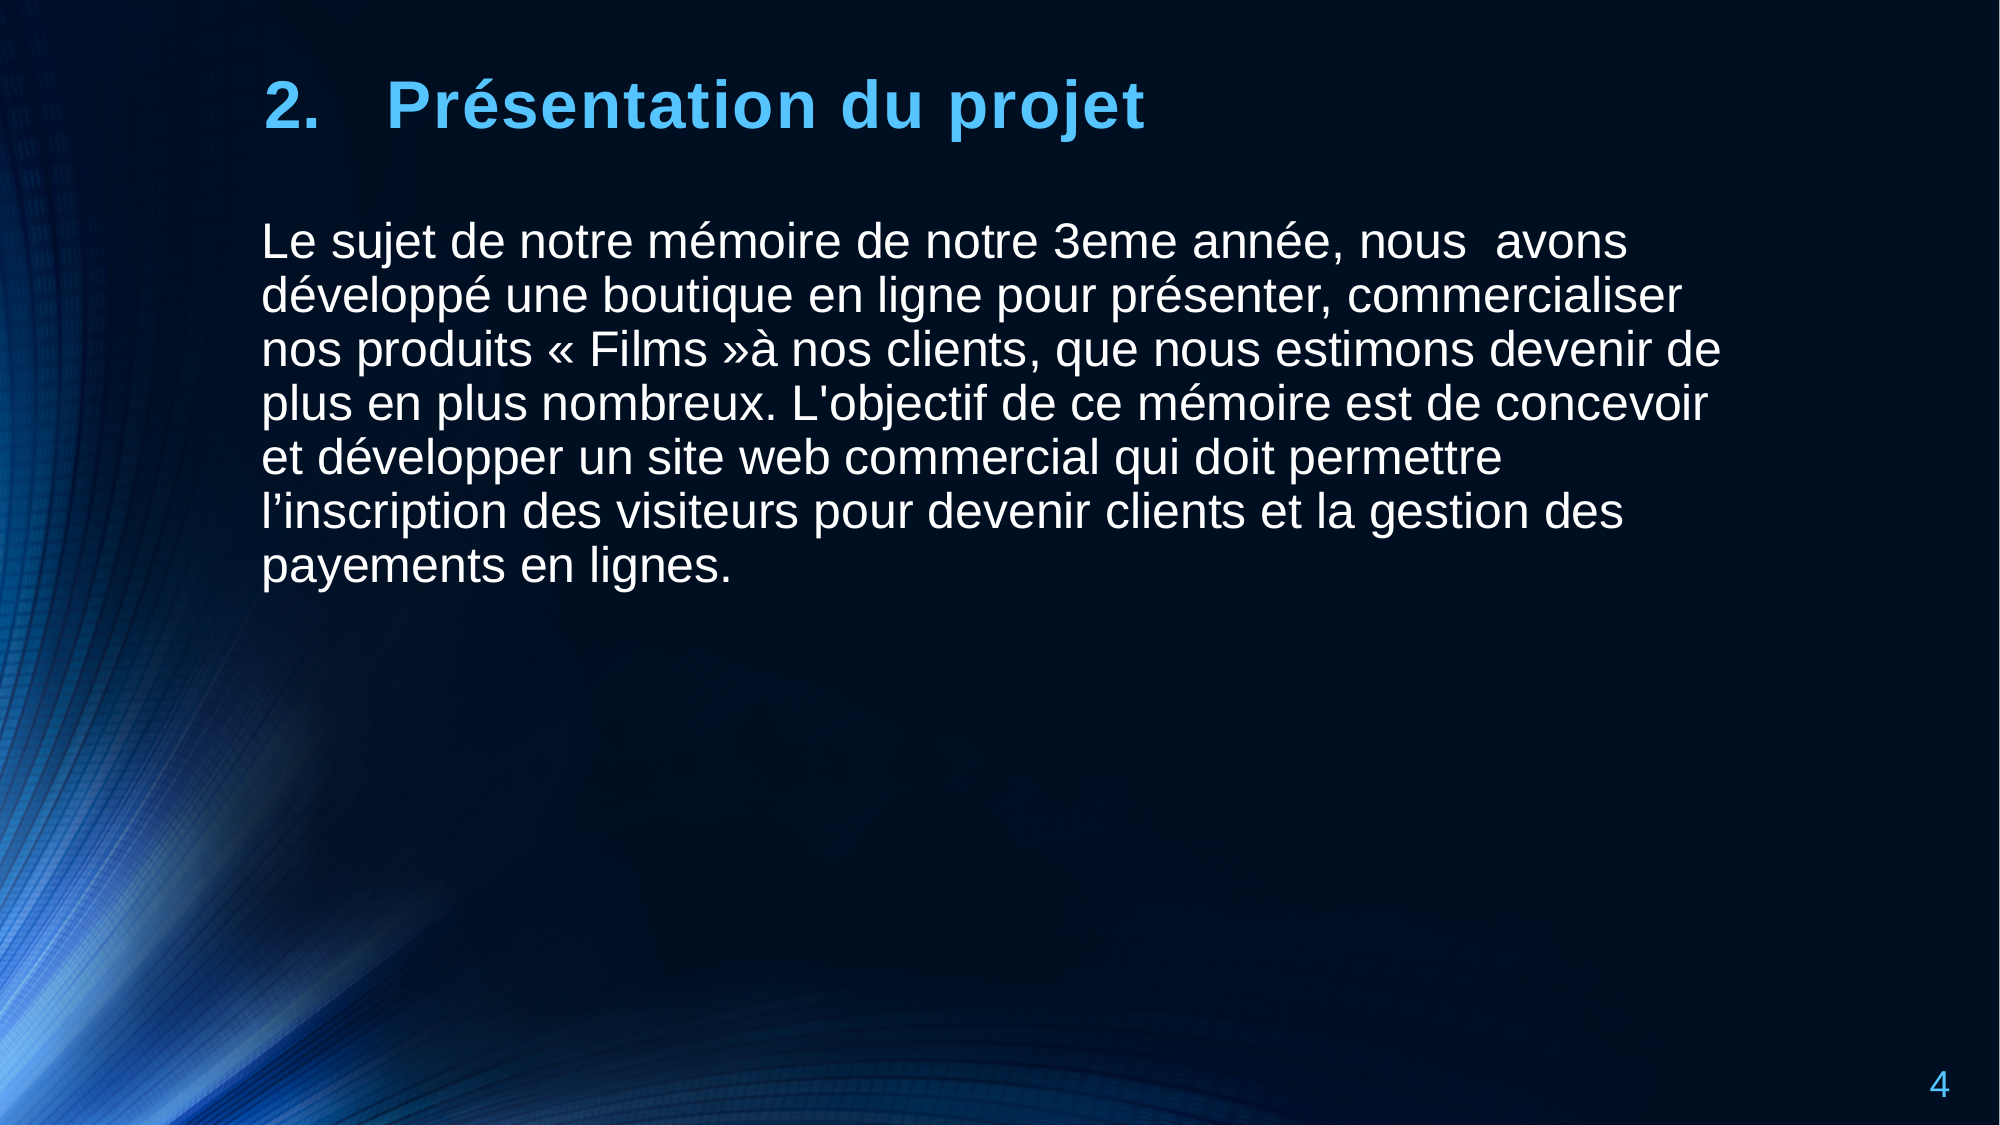

# Présentation du projet
Le sujet de notre mémoire de notre 3eme année, nous  avons développé une boutique en ligne pour présenter, commercialiser nos produits « Films »à nos clients, que nous estimons devenir de plus en plus nombreux. L'objectif de ce mémoire est de concevoir et développer un site web commercial qui doit permettre l’inscription des visiteurs pour devenir clients et la gestion des payements en lignes.

4